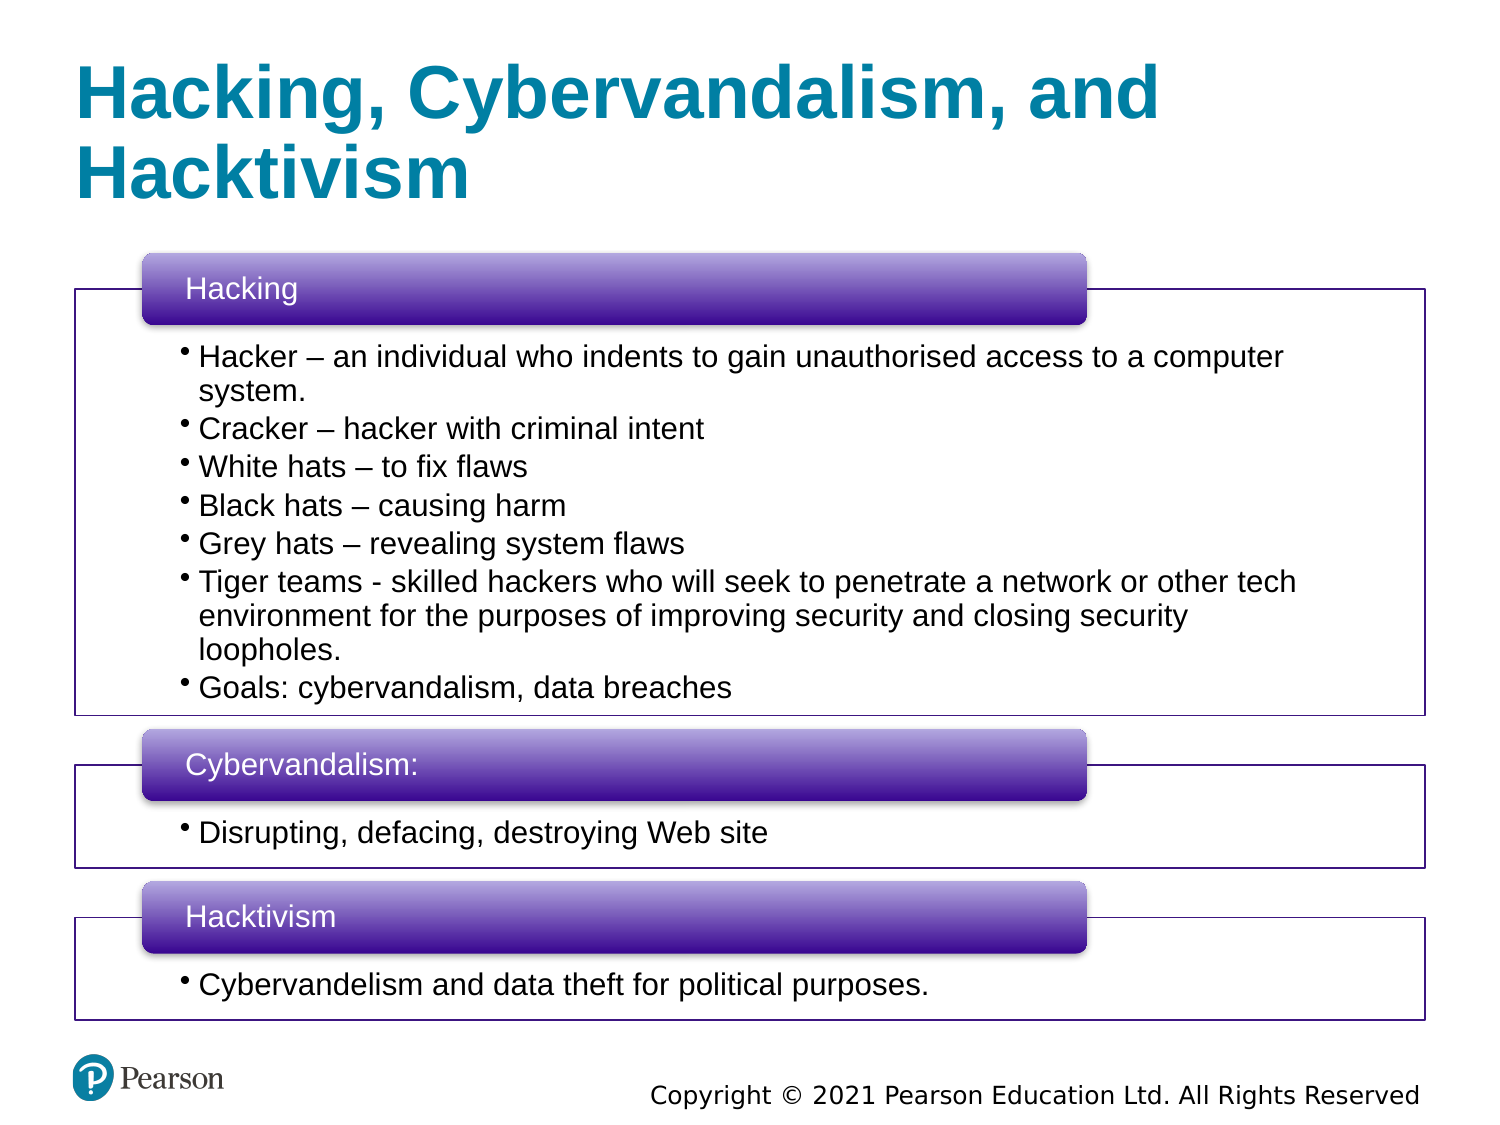

# Hacking, Cybervandalism, and Hacktivism
Hacker – an individual who indents to gain unauthorised access to a computer system.
Cracker – hacker with criminal intent
White hats – to fix flaws
Black hats – causing harm
Grey hats – revealing system flaws
Tiger teams - skilled hackers who will seek to penetrate a network or other tech environment for the purposes of improving security and closing security loopholes.
Goals: cybervandalism, data breaches
Hacking
Disrupting, defacing, destroying Web site
Cybervandalism:
Cybervandelism and data theft for political purposes.
Hacktivism